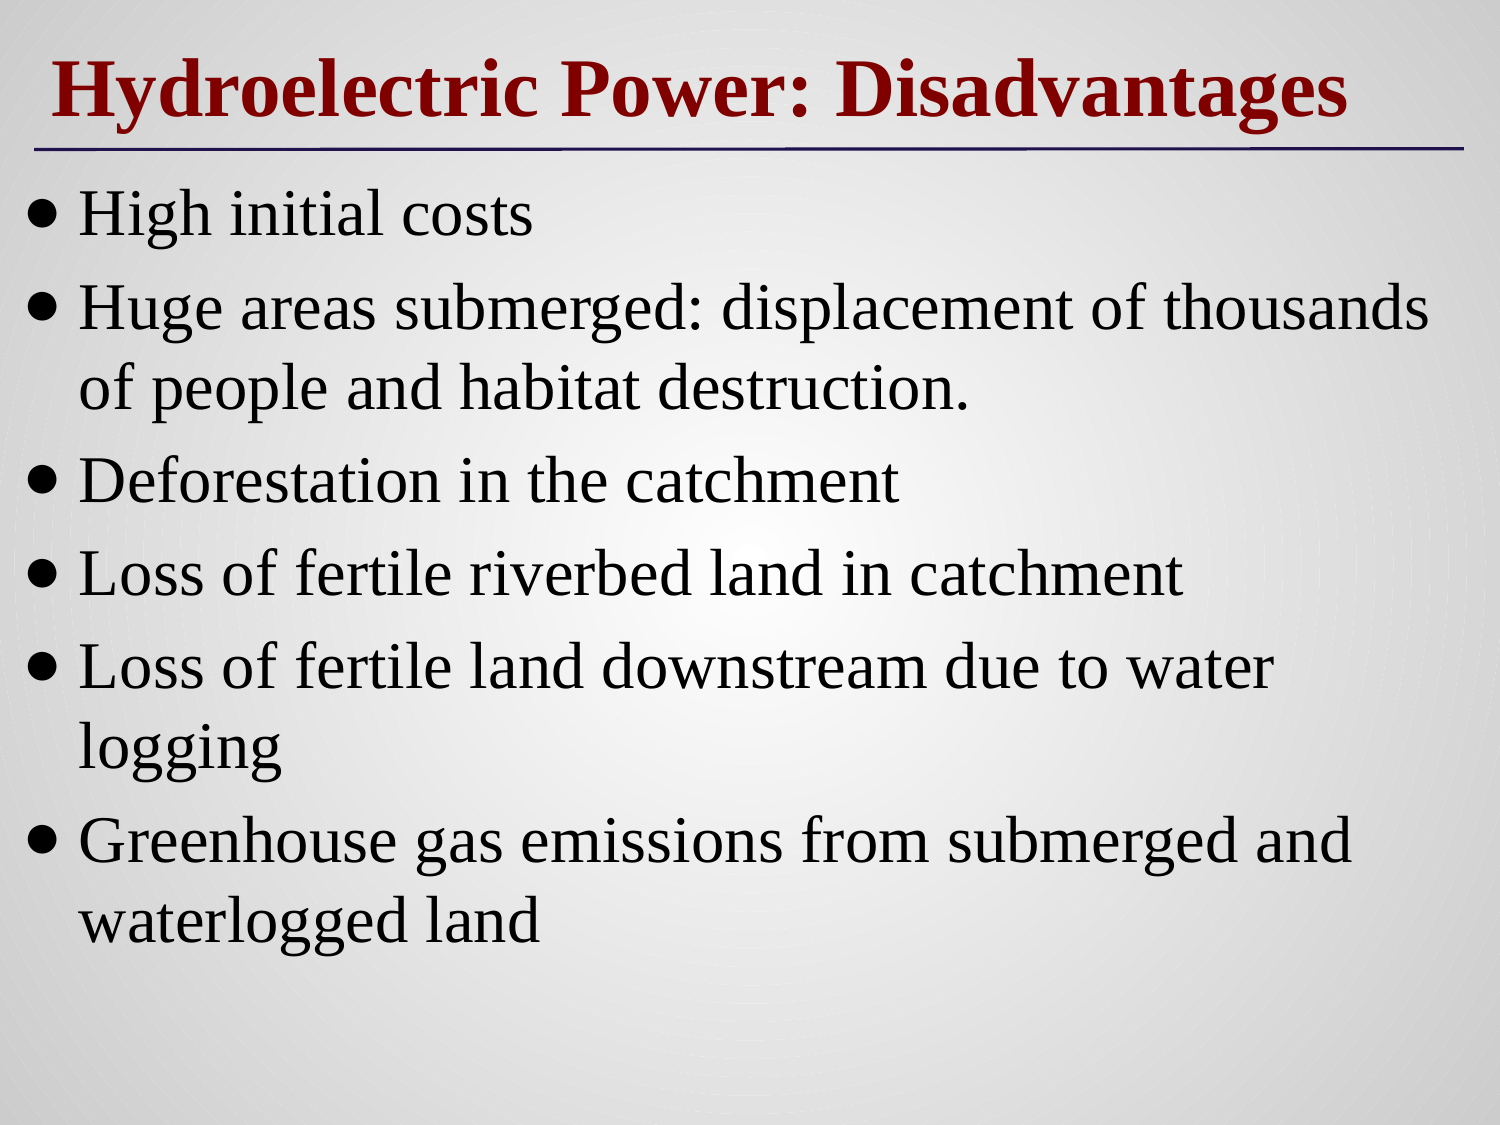

# Hydroelectric Power: Disadvantages
High initial costs
Huge areas submerged: displacement of thousands of people and habitat destruction.
Deforestation in the catchment
Loss of fertile riverbed land in catchment
Loss of fertile land downstream due to water logging
Greenhouse gas emissions from submerged and waterlogged land